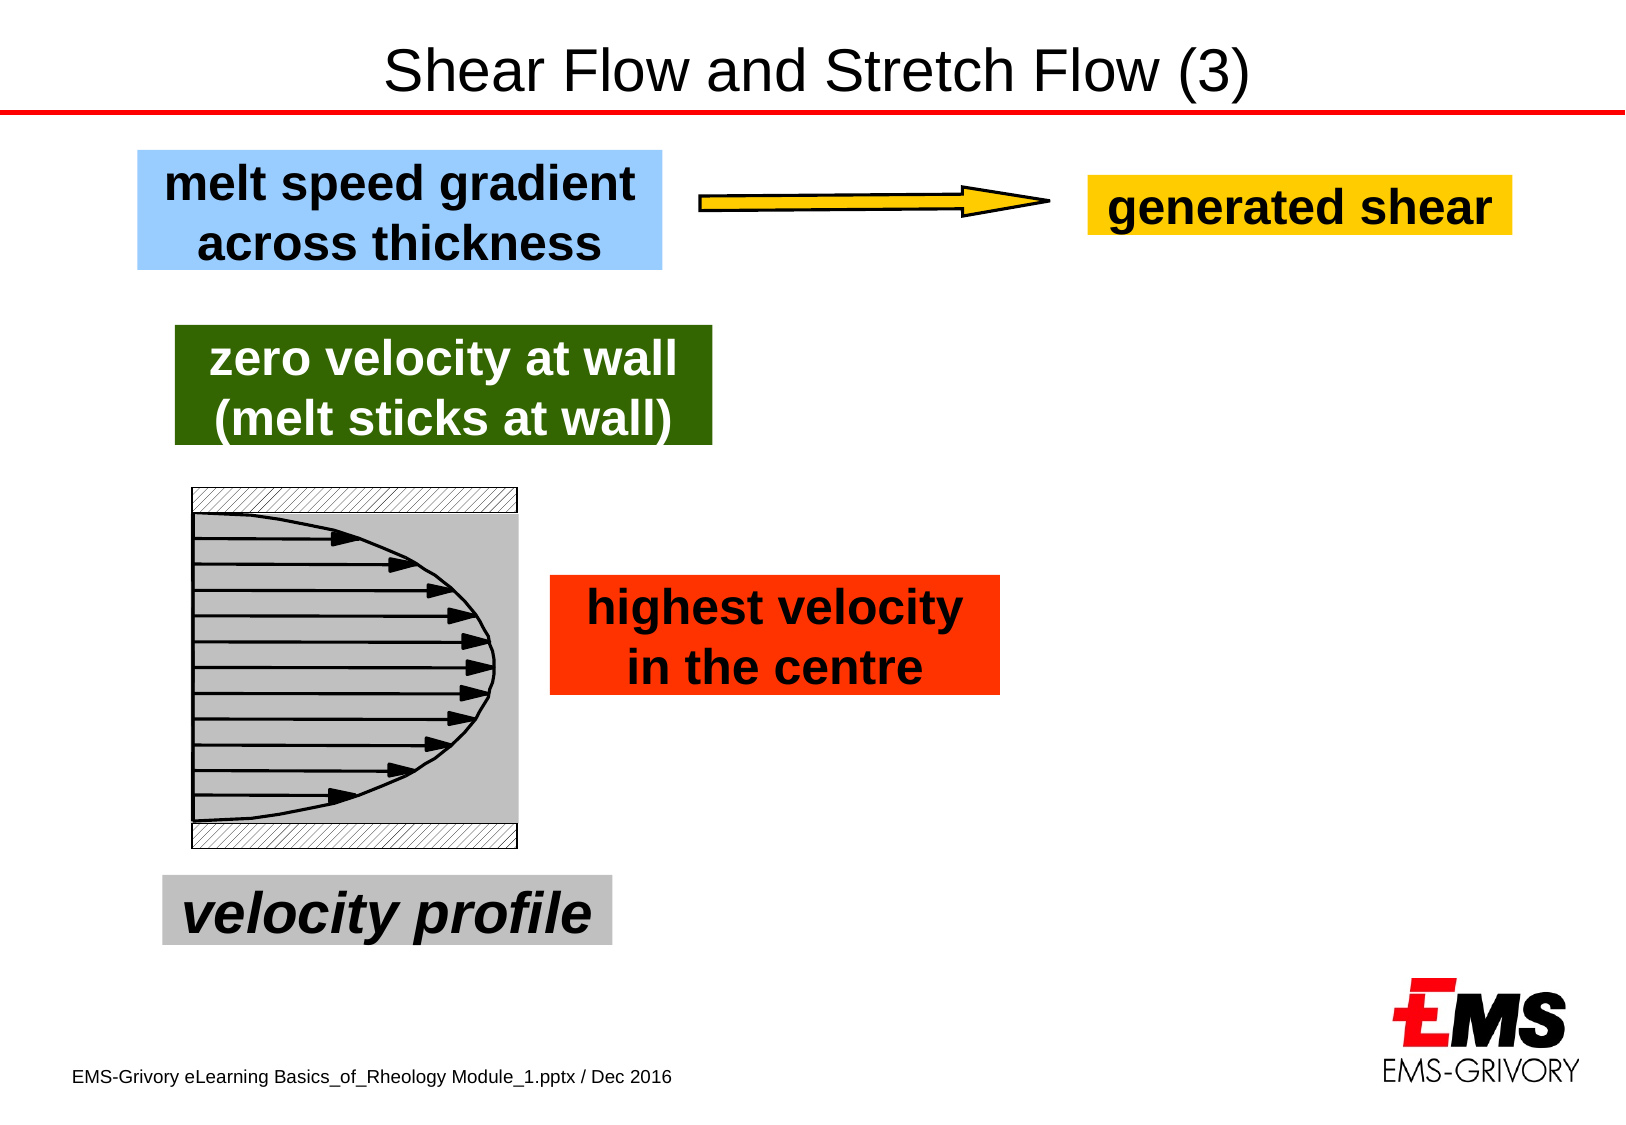

Shear Flow and Stretch Flow (3)
melt speed gradient across thickness
generated shear

zero velocity at wall (melt sticks at wall)

highest velocity in the centre
velocity profile